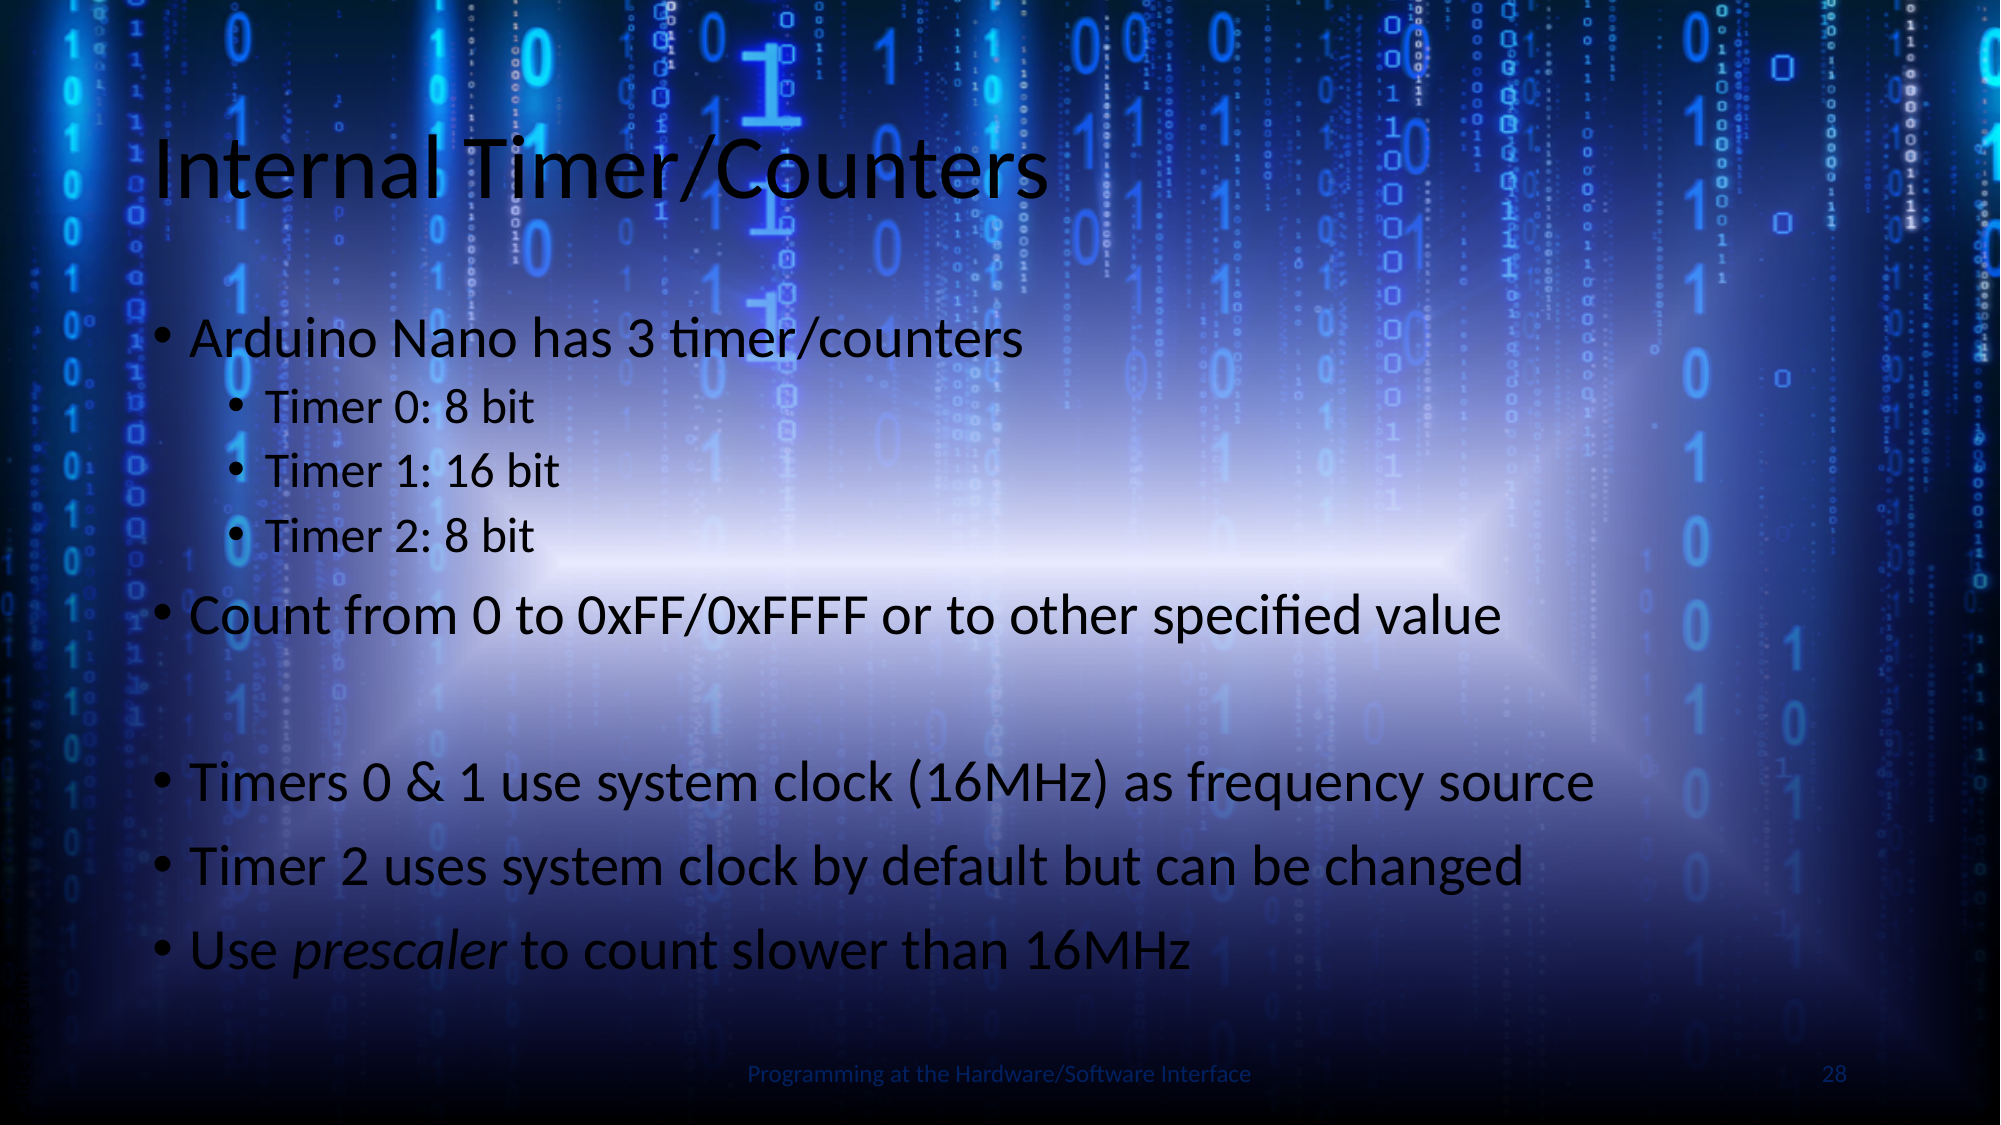

# Internal Timer/Counters
Arduino Nano has 3 timer/counters
Timer 0: 8 bit
Timer 1: 16 bit
Timer 2: 8 bit
Count from 0 to 0xFF/0xFFFF or to other specified value

Timers 0 & 1 use system clock (16MHz) as frequency source
Timer 2 uses system clock by default but can be changed
Use prescaler to count slower than 16MHz
Slide by Bohn
Programming at the Hardware/Software Interface
28